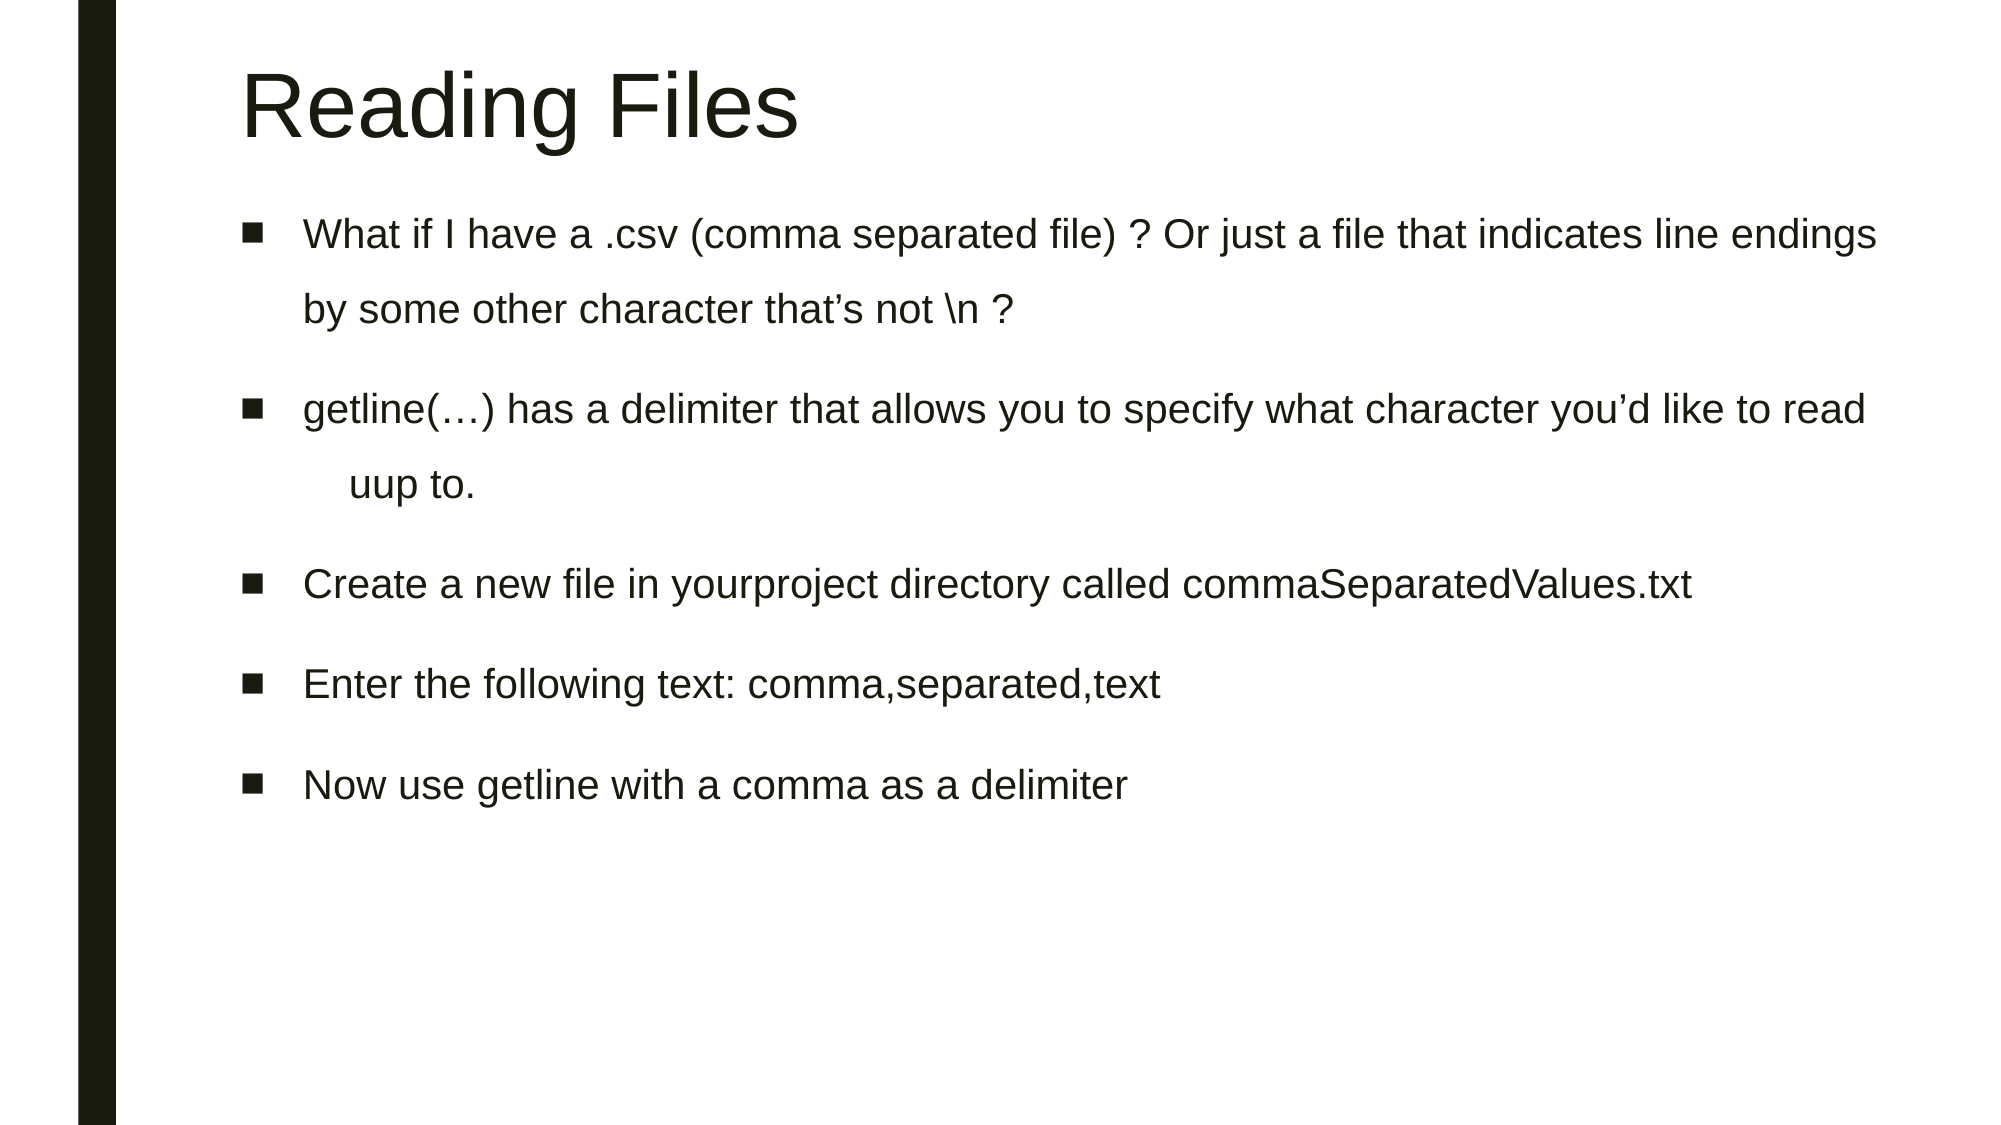

# Reading Files
What if I have a .csv (comma separated file) ? Or just a file that indicates line endings by some other character that’s not \n ?
getline(…) has a delimiter that allows you to specify what character you’d like to read      uup to.
Create a new file in yourproject directory called commaSeparatedValues.txt
Enter the following text: comma,separated,text
Now use getline with a comma as a delimiter